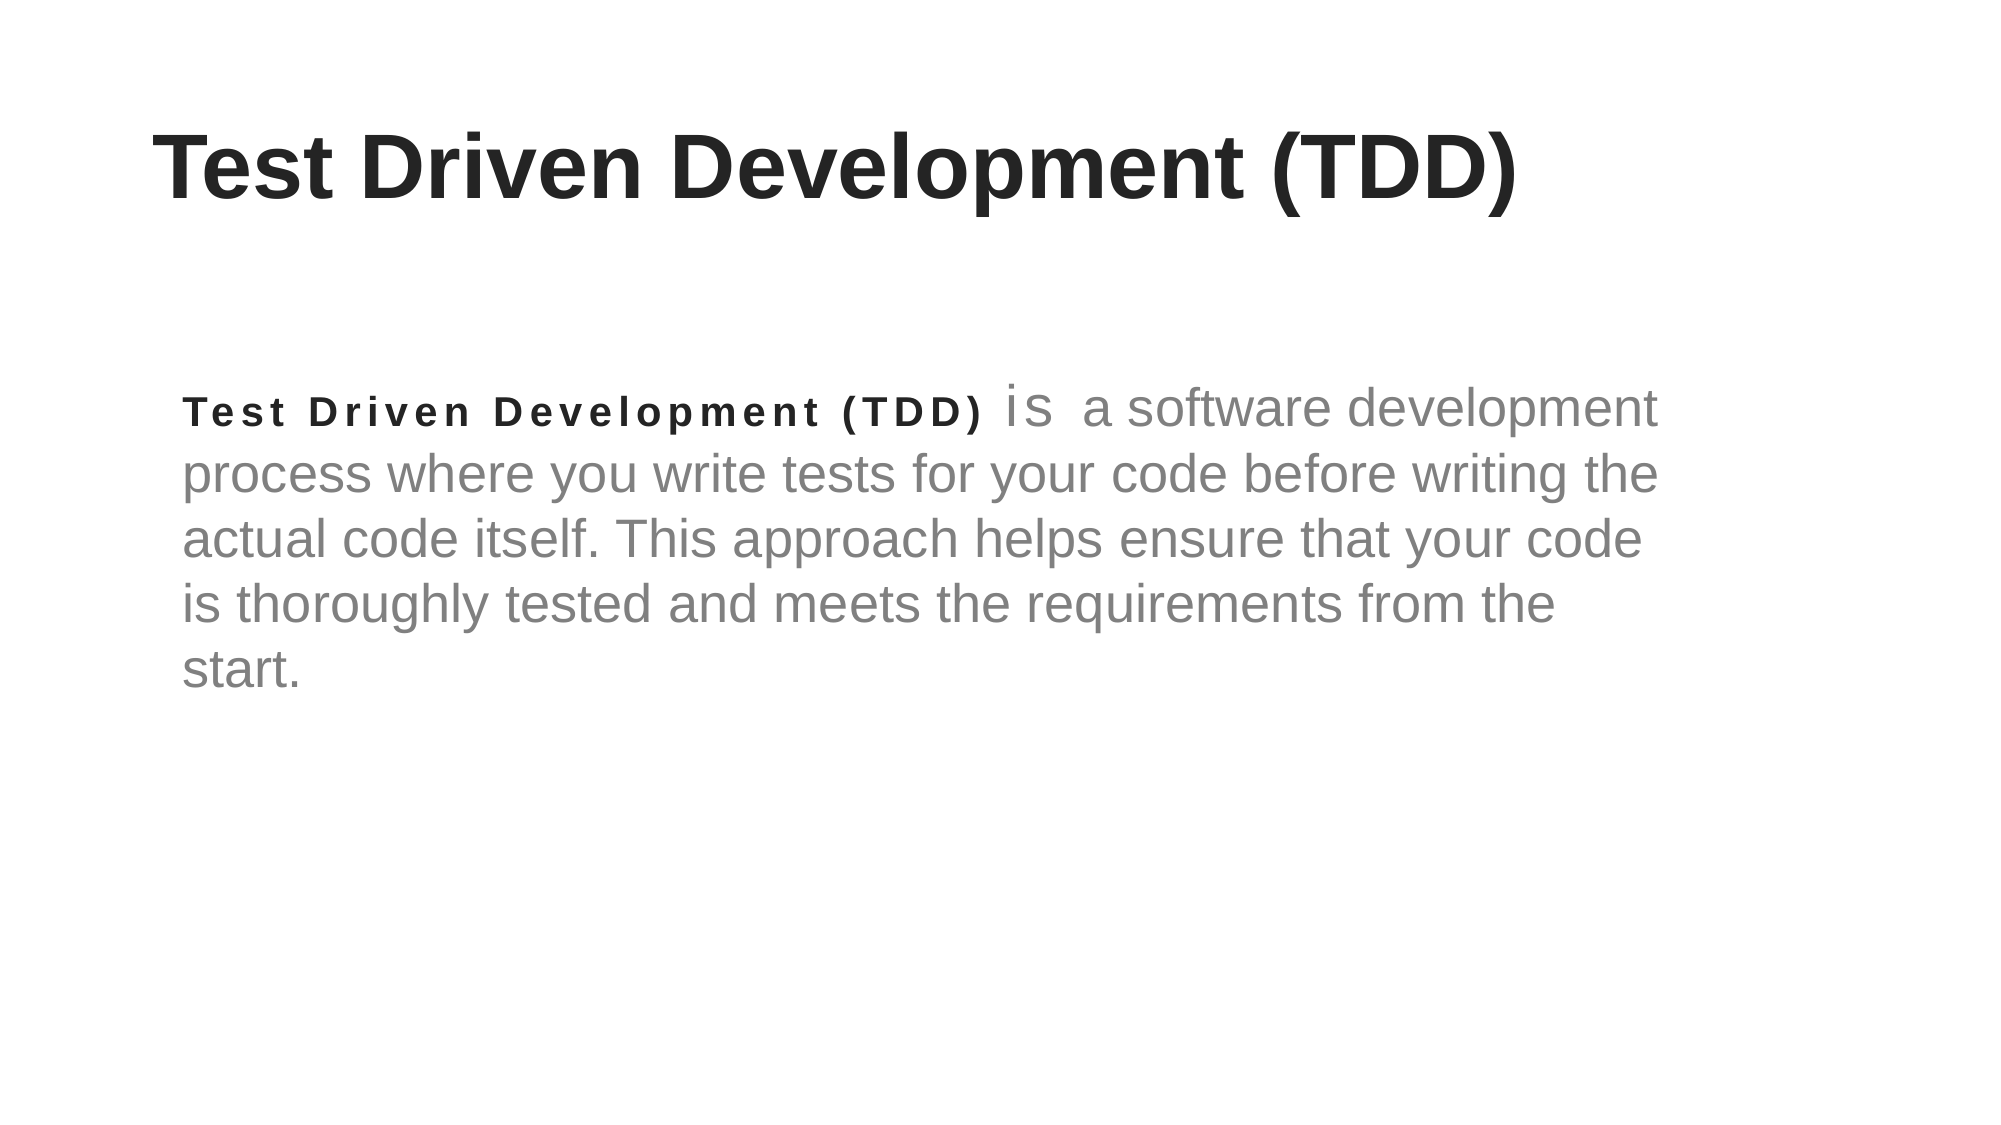

# Test Driven Development (TDD)
Test Driven Development (TDD) is a software development process where you write tests for your code before writing the actual code itself. This approach helps ensure that your code is thoroughly tested and meets the requirements from the start.